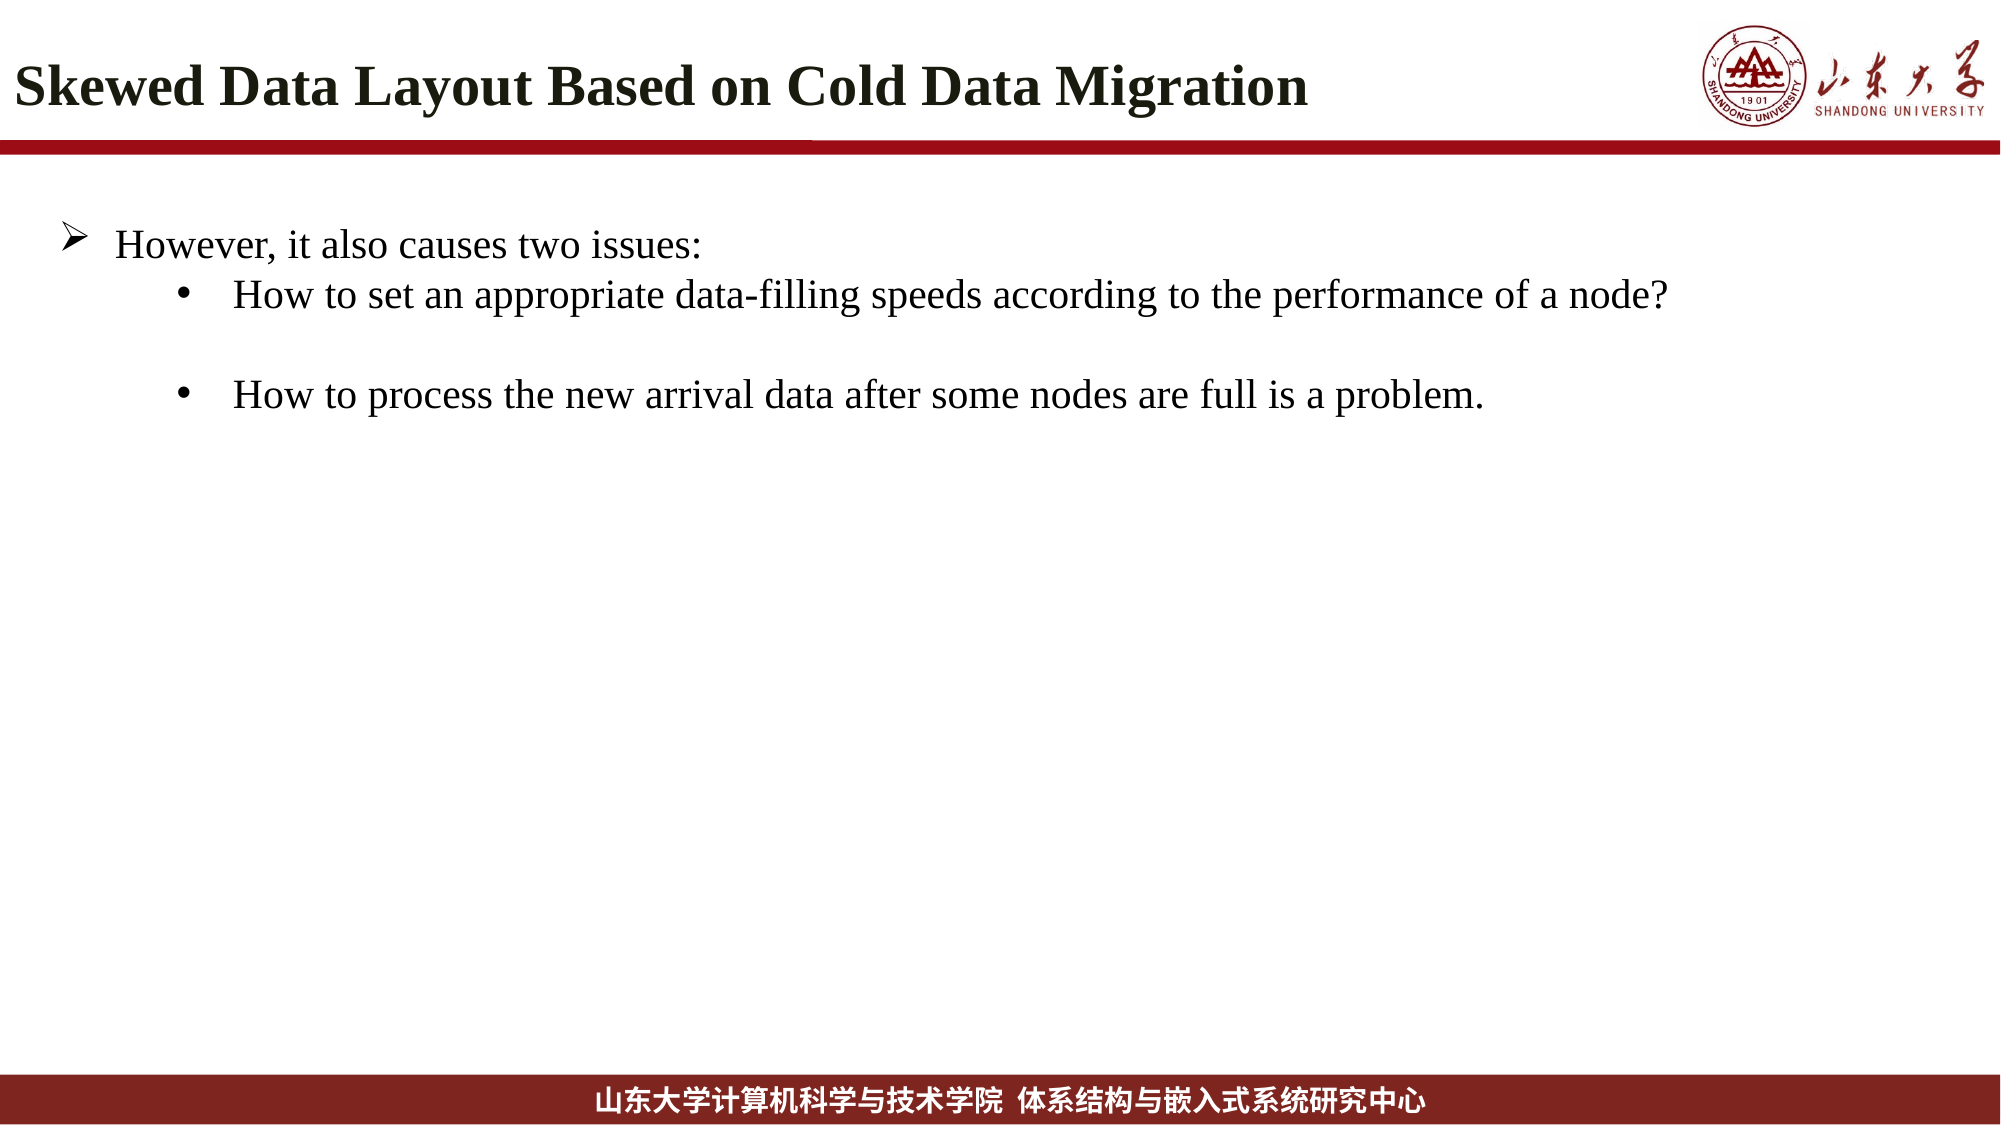

# Skewed Data Layout Based on Cold Data Migration
However, it also causes two issues:
How to set an appropriate data-filling speeds according to the performance of a node?

How to process the new arrival data after some nodes are full is a problem.